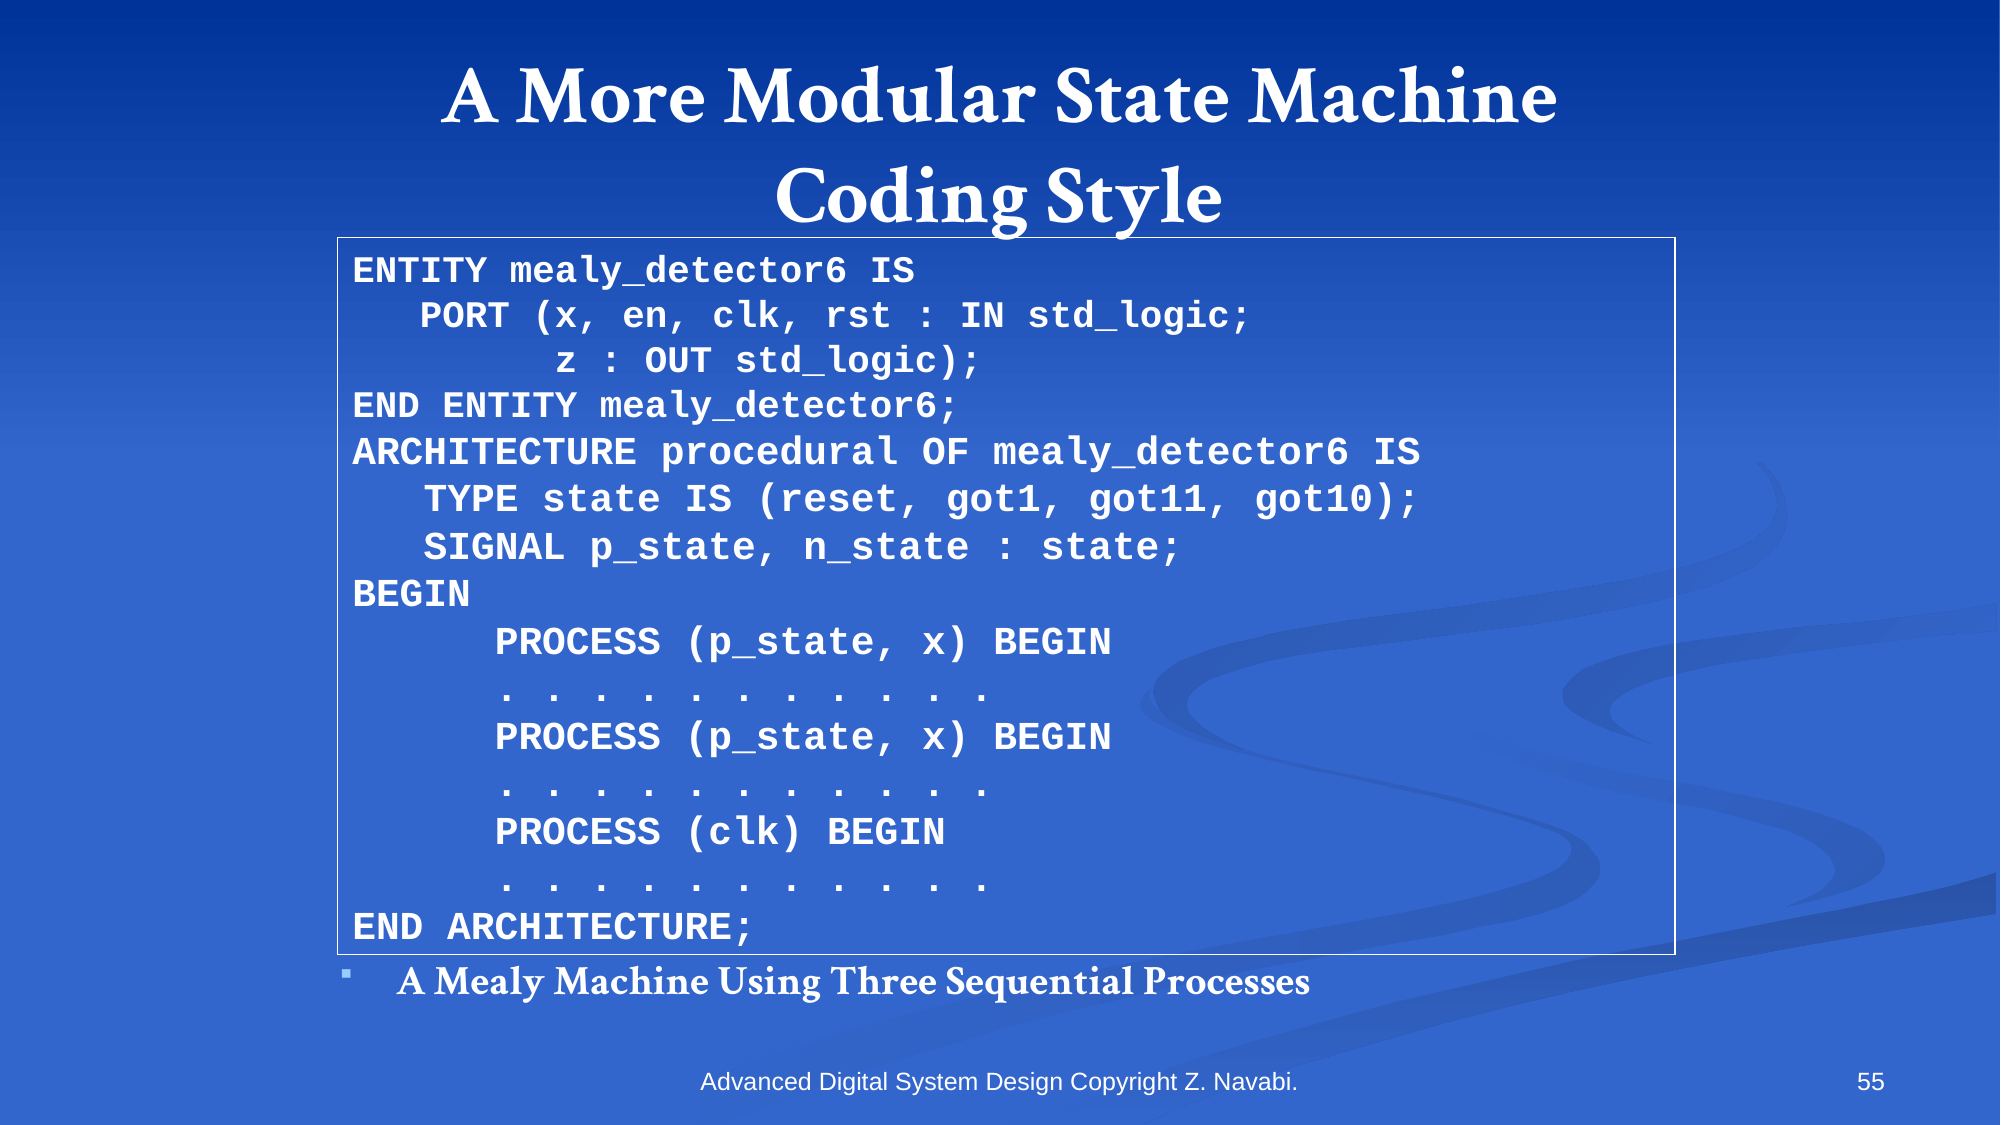

# A More Modular State Machine Coding Style
ENTITY mealy_detector6 IS
   PORT (x, en, clk, rst : IN std_logic;
         z : OUT std_logic);
END ENTITY mealy_detector6;
ARCHITECTURE procedural OF mealy_detector6 IS
   TYPE state IS (reset, got1, got11, got10);
   SIGNAL p_state, n_state : state;
BEGIN
      PROCESS (p_state, x) BEGIN
      . . . . . . . . . . .
      PROCESS (p_state, x) BEGIN
      . . . . . . . . . . .
      PROCESS (clk) BEGIN
      . . . . . . . . . . .
END ARCHITECTURE;
A Mealy Machine Using Three Sequential Processes
Advanced Digital System Design Copyright Z. Navabi.
55